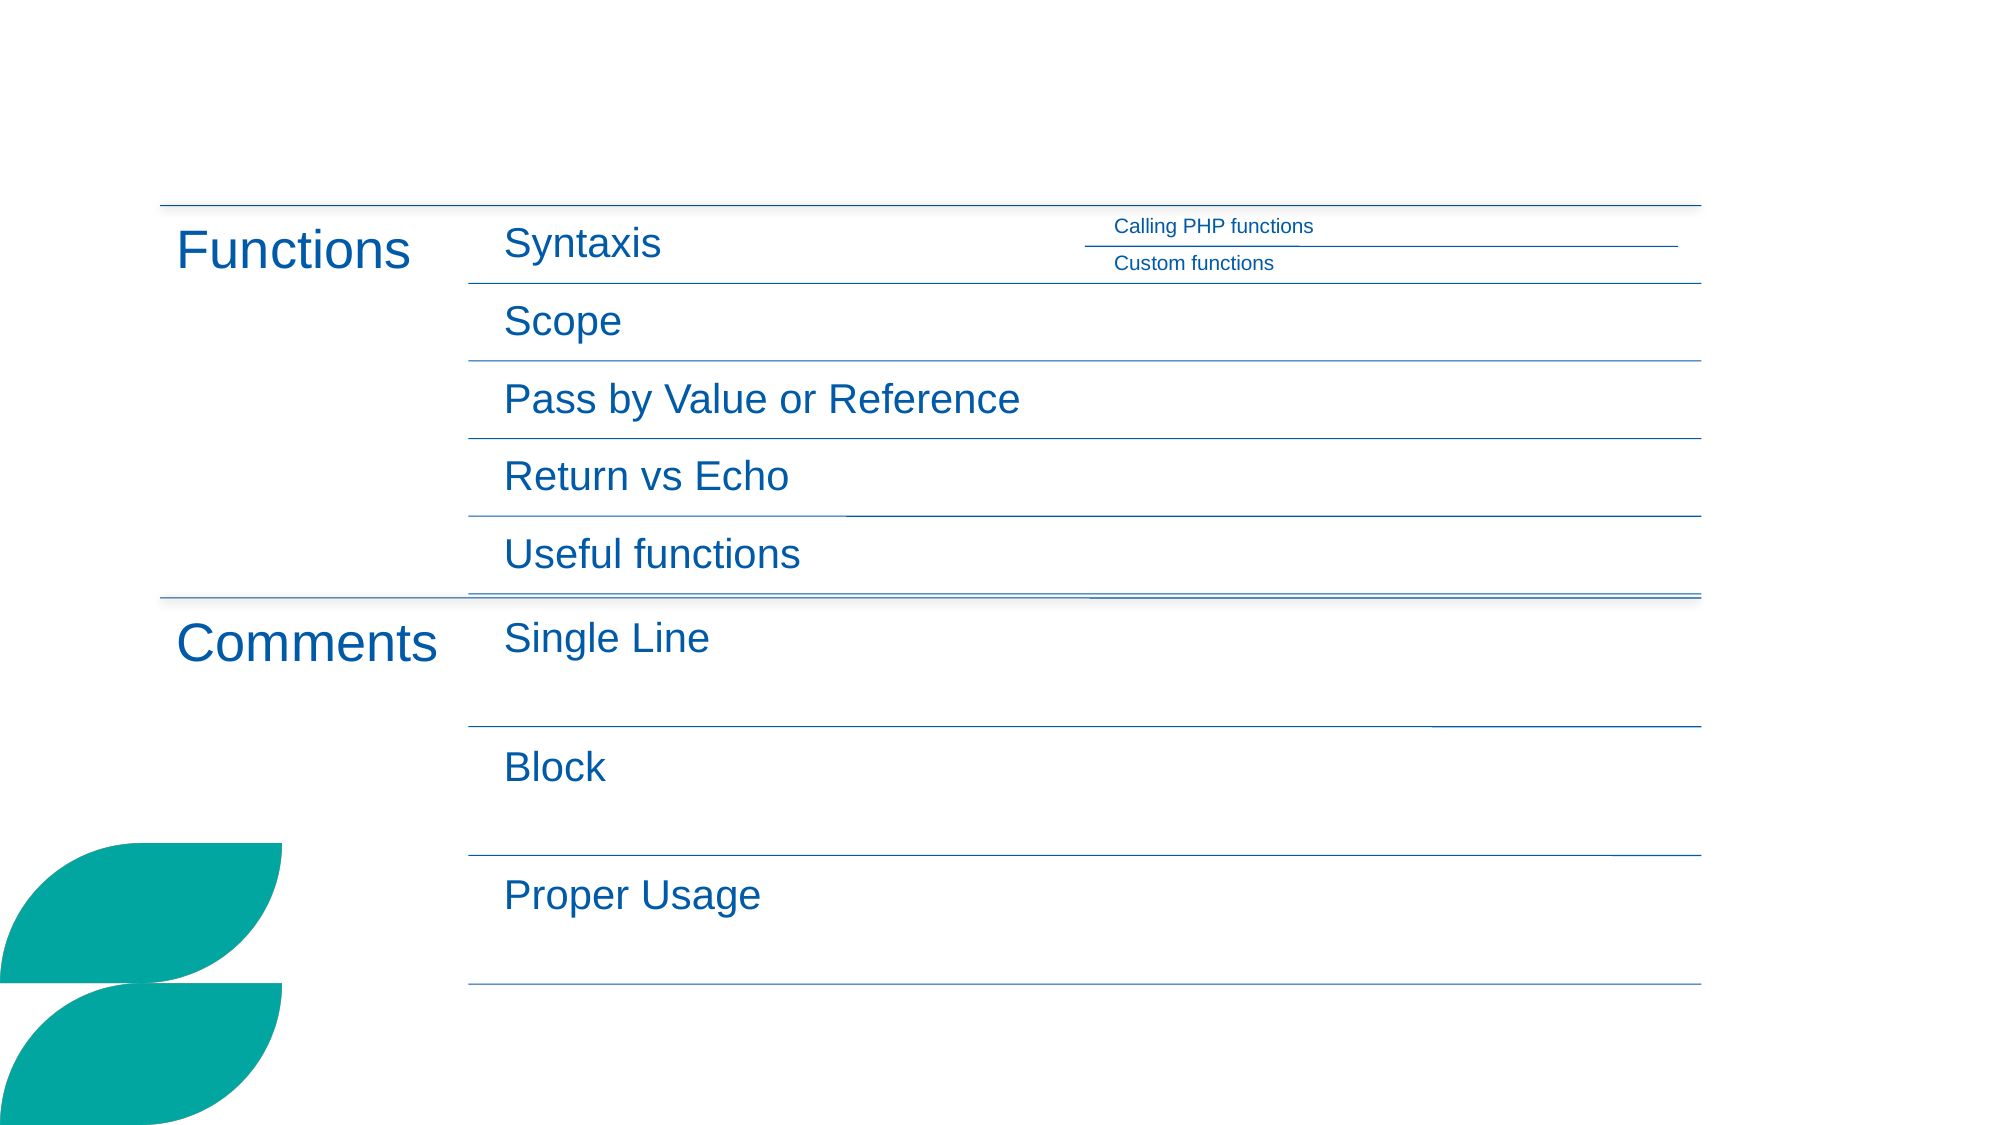

Functions
Syntaxis
Calling PHP functions
Custom functions
Scope
Pass by Value or Reference
Return vs Echo
Useful functions
Comments
Single Line
Block
Proper Usage